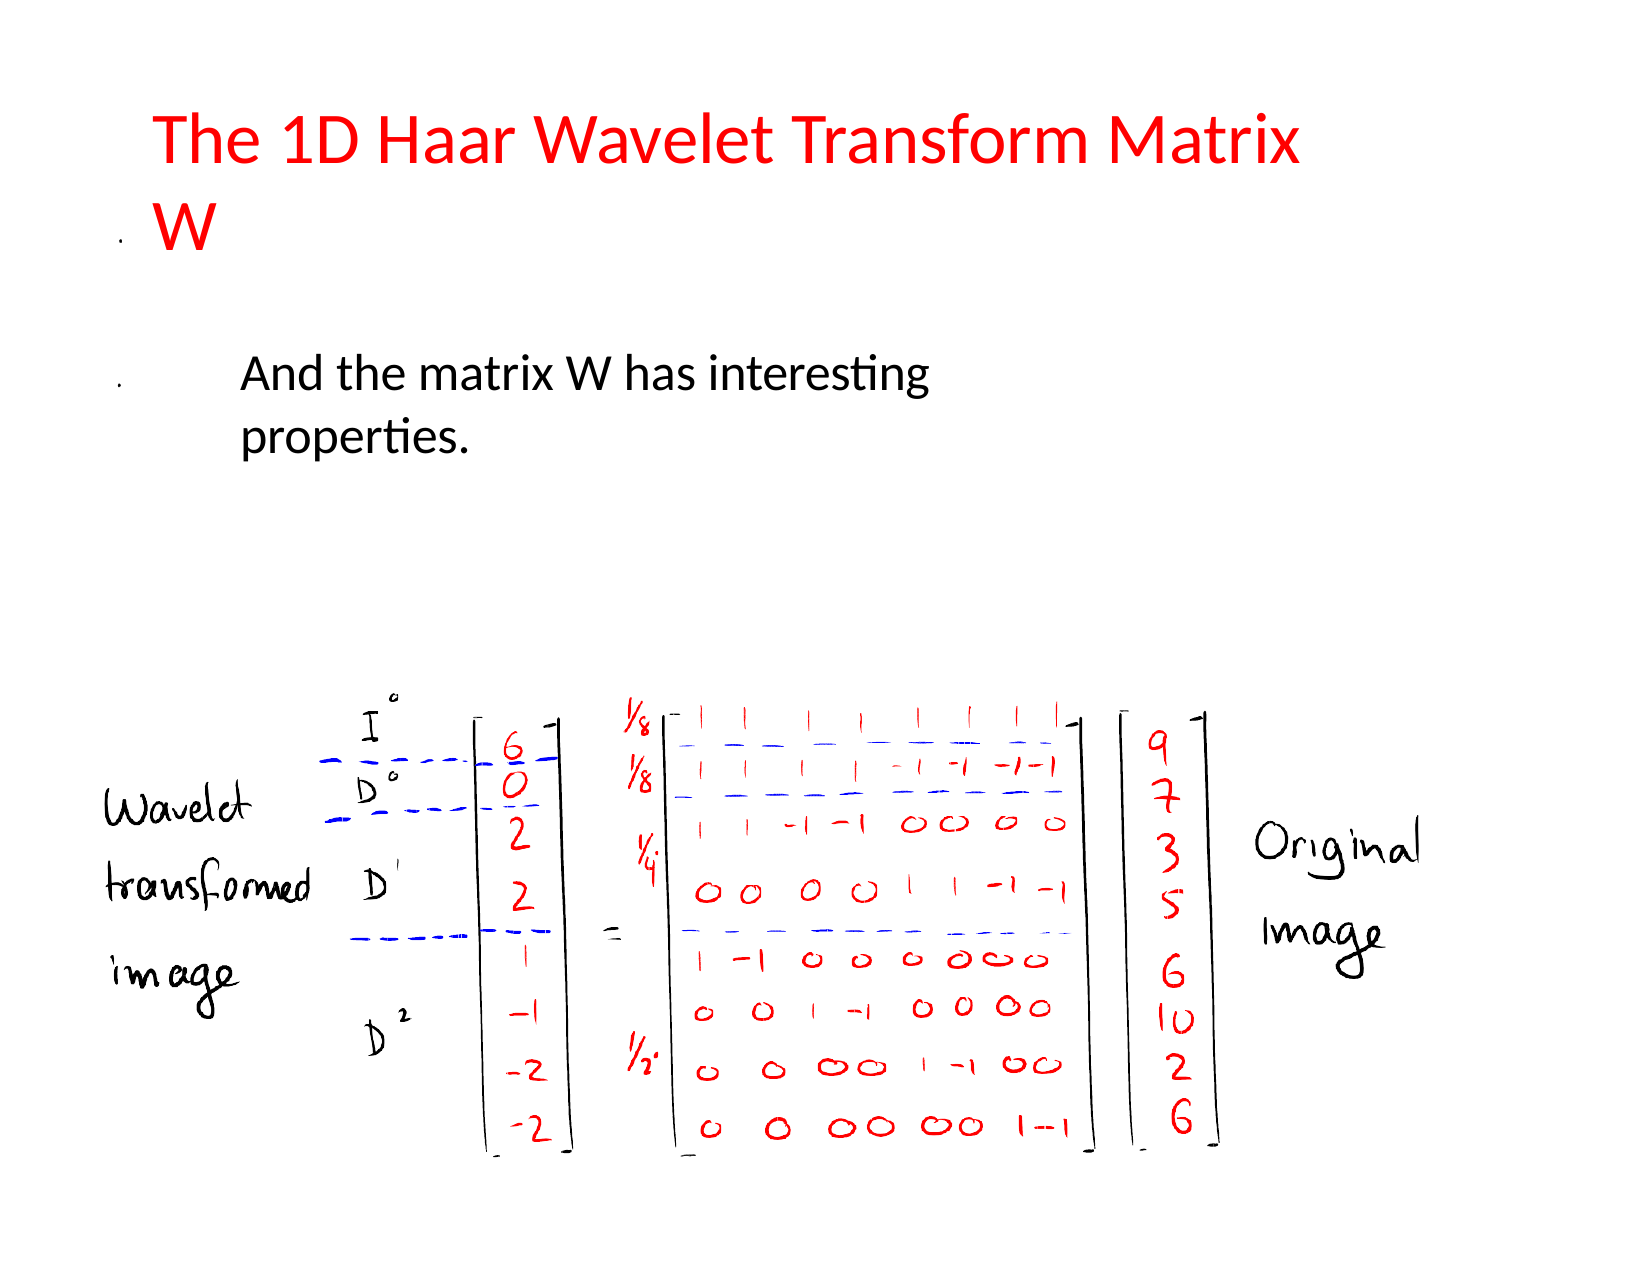

The 1D Haar Wavelet Transform Matrix W

And the matrix W has interesting properties.